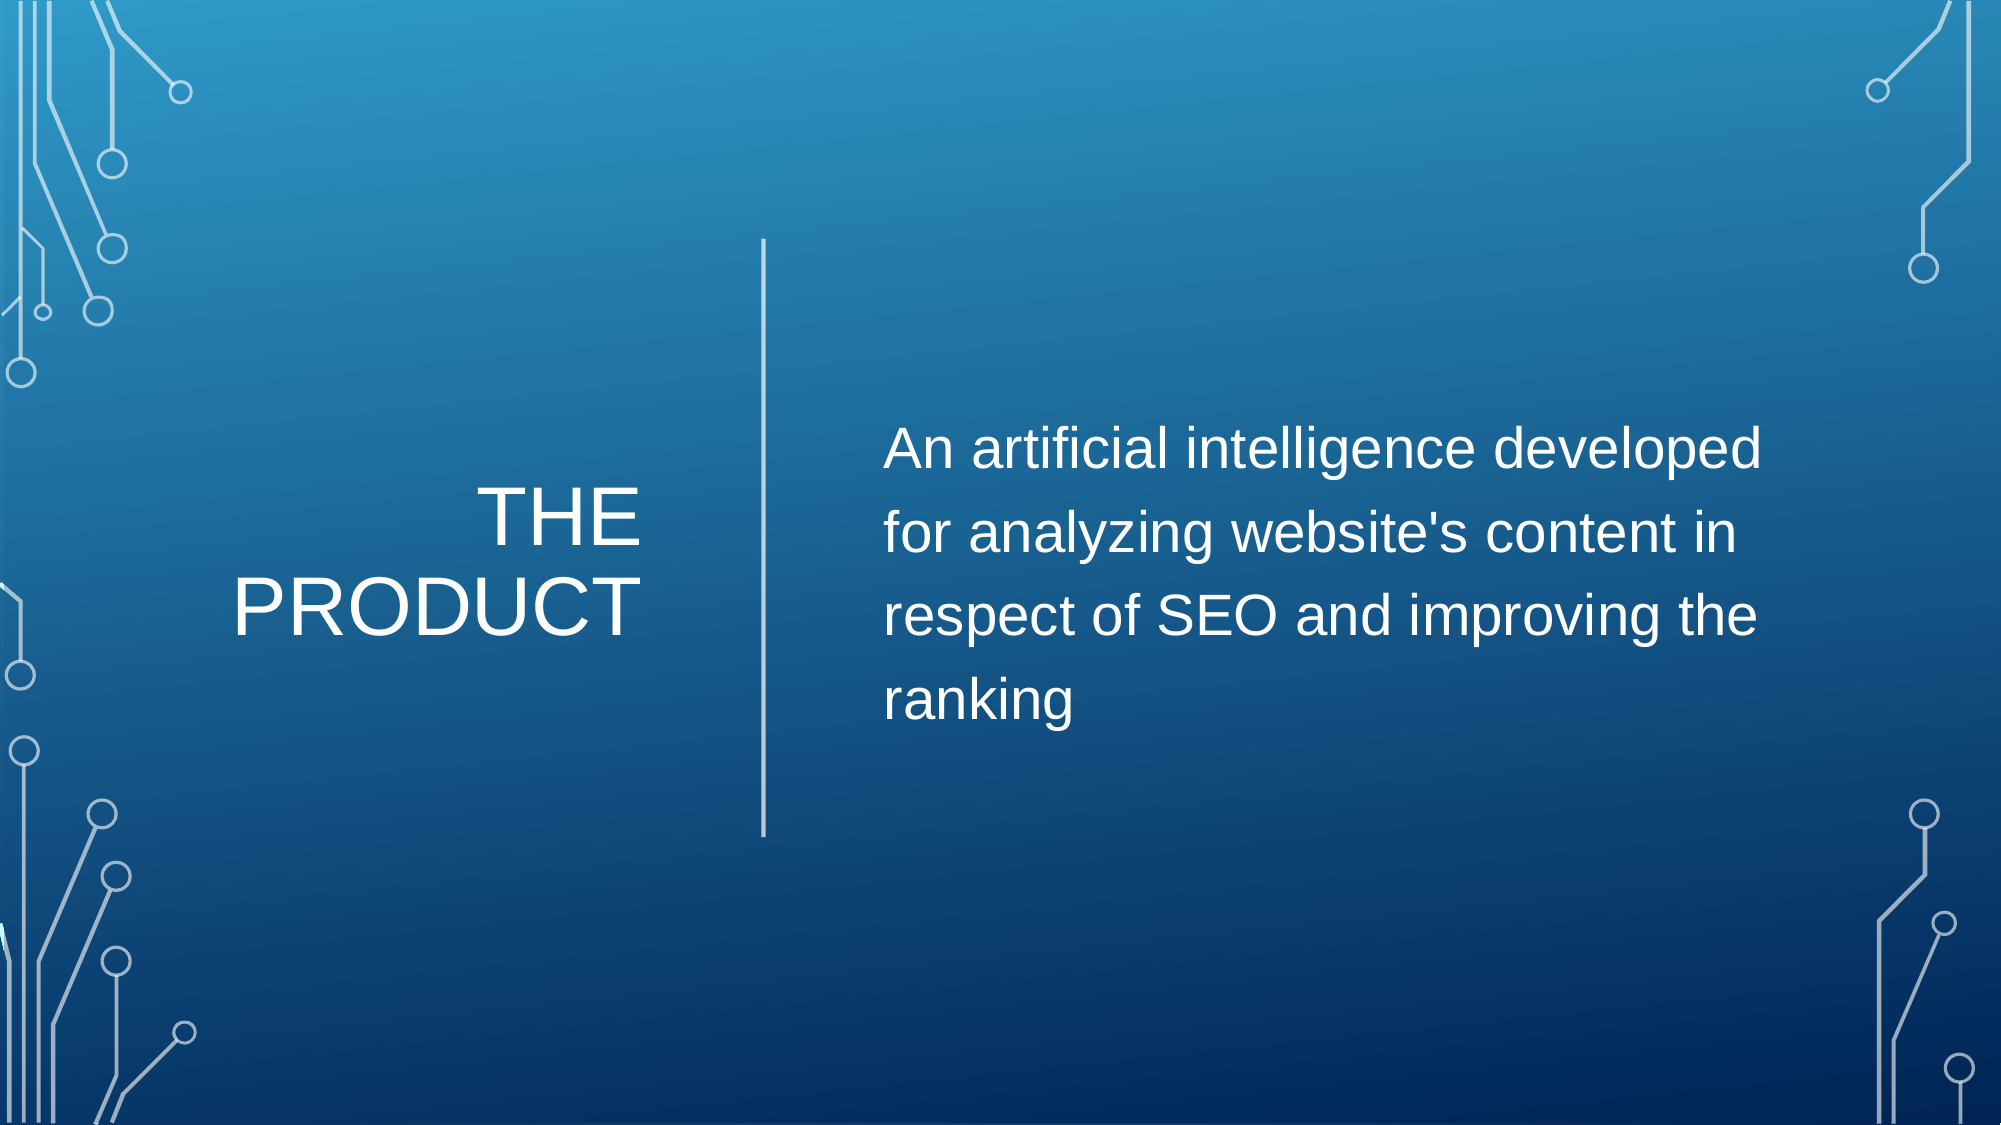

# The Product
An artificial intelligence developed for analyzing website's content in respect of SEO and improving the ranking